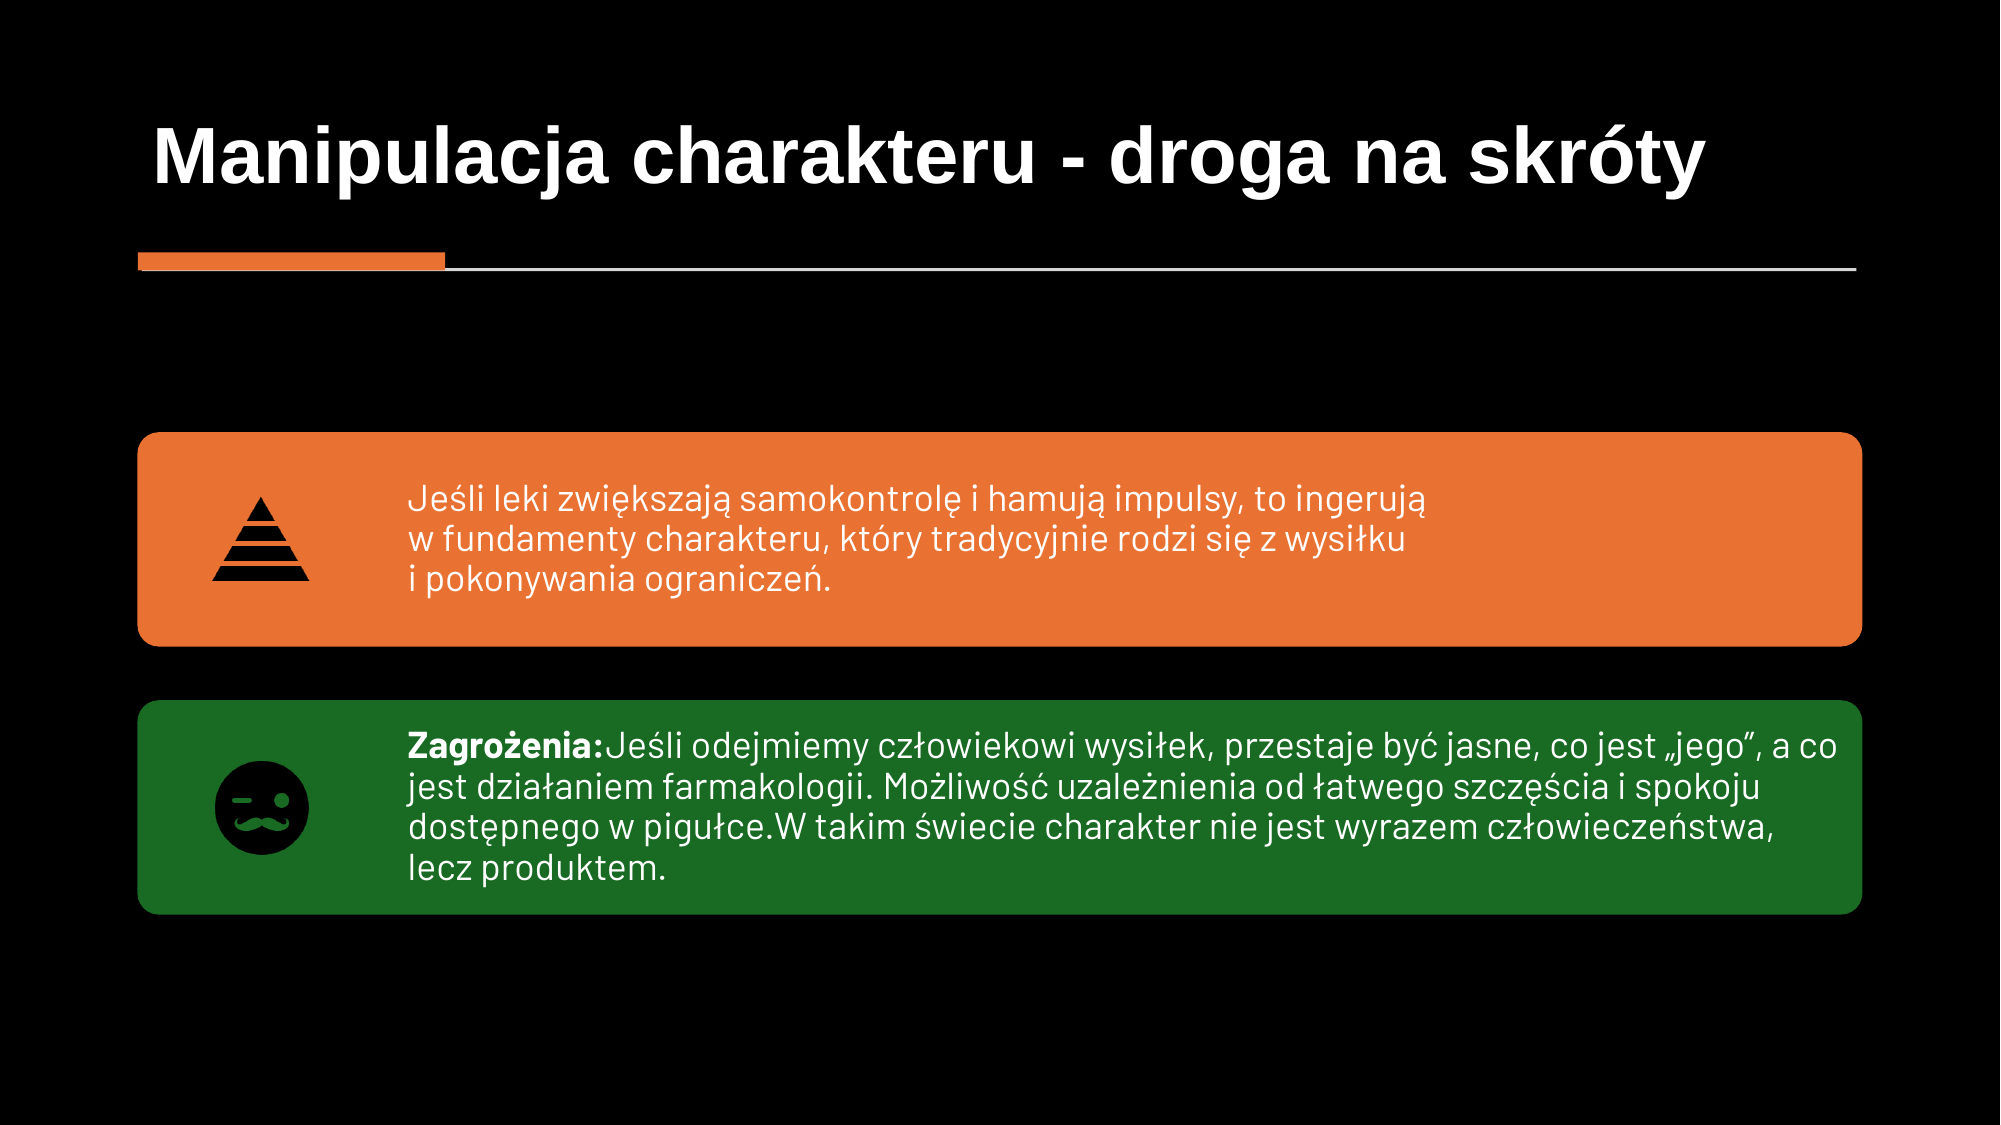

# Manipulacja charakteru - droga na skróty

Jeśli leki zwiększają samokontrolę i hamują impulsy, to ingerują
w fundamenty charakteru, który tradycyjnie rodzi się z wysiłku
i pokonywania ograniczeń.
Zagrożenia:Jeśli odejmiemy człowiekowi wysiłek, przestaje być jasne, co jest „jego”, a co jest działaniem farmakologii. Możliwość uzależnienia od łatwego szczęścia i spokoju dostępnego w pigułce.W takim świecie charakter nie jest wyrazem człowieczeństwa, lecz produktem.